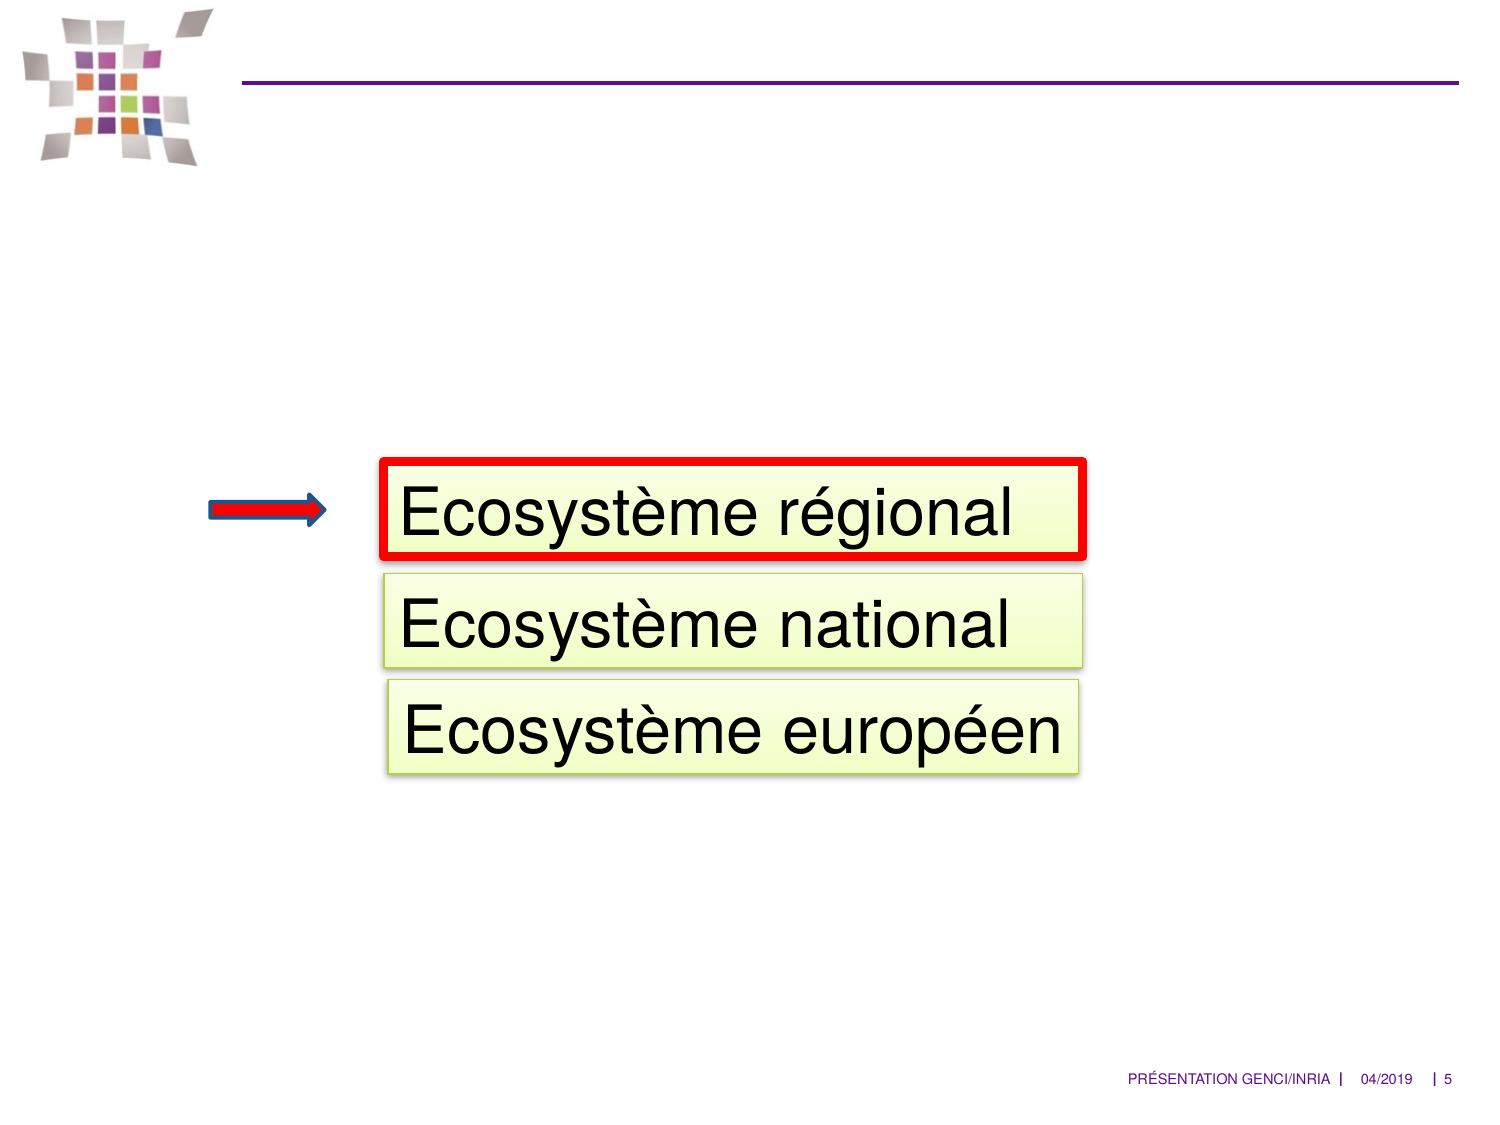

#

Ecosystème régional

Ecosystème national
Ecosystème européen
Présentation GENCI/INRIA
04/2019
5